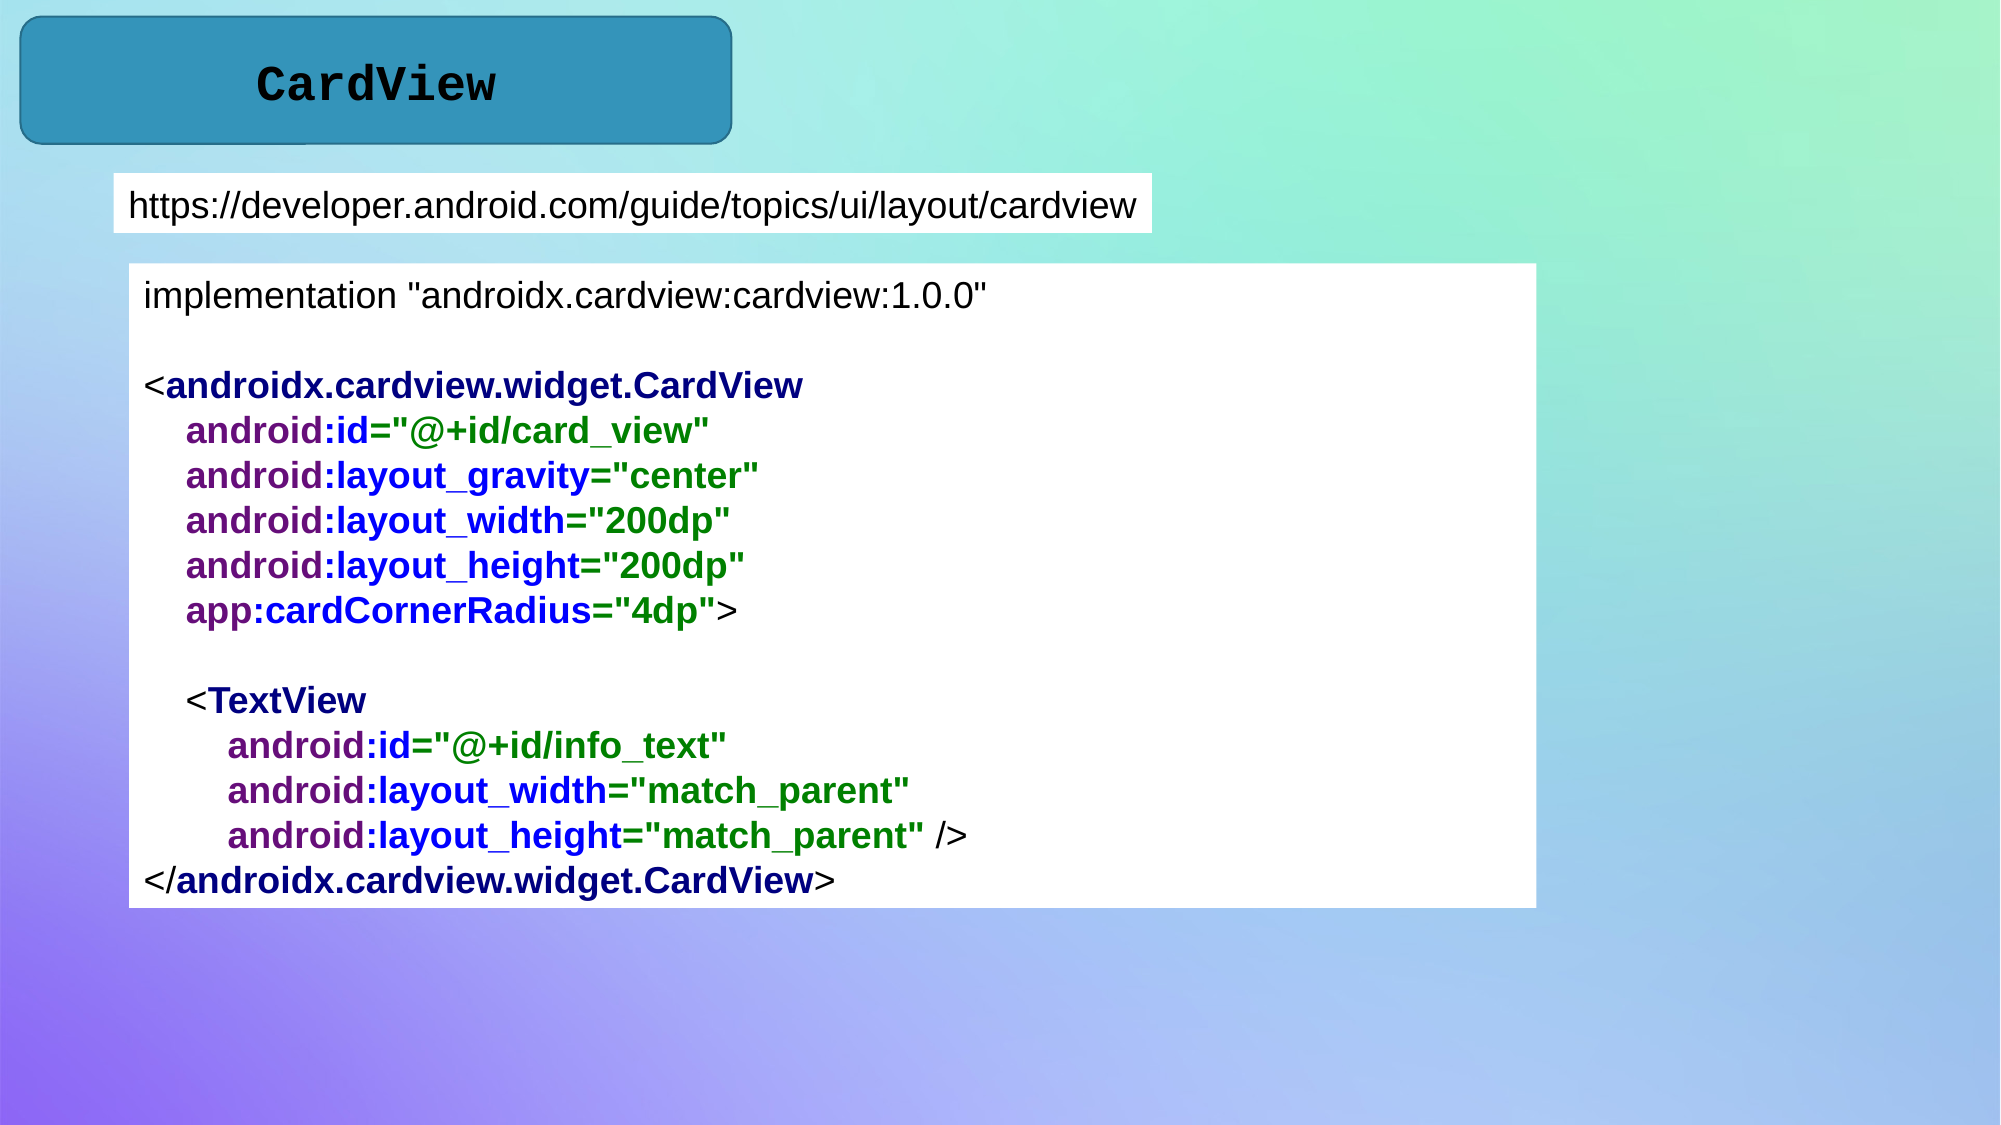

CardView
https://developer.android.com/guide/topics/ui/layout/cardview
implementation "androidx.cardview:cardview:1.0.0"
<androidx.cardview.widget.CardView
    android:id="@+id/card_view"
    android:layout_gravity="center"
    android:layout_width="200dp"
    android:layout_height="200dp"
    app:cardCornerRadius="4dp">
    <TextView
        android:id="@+id/info_text"
        android:layout_width="match_parent"
        android:layout_height="match_parent" />
</androidx.cardview.widget.CardView>